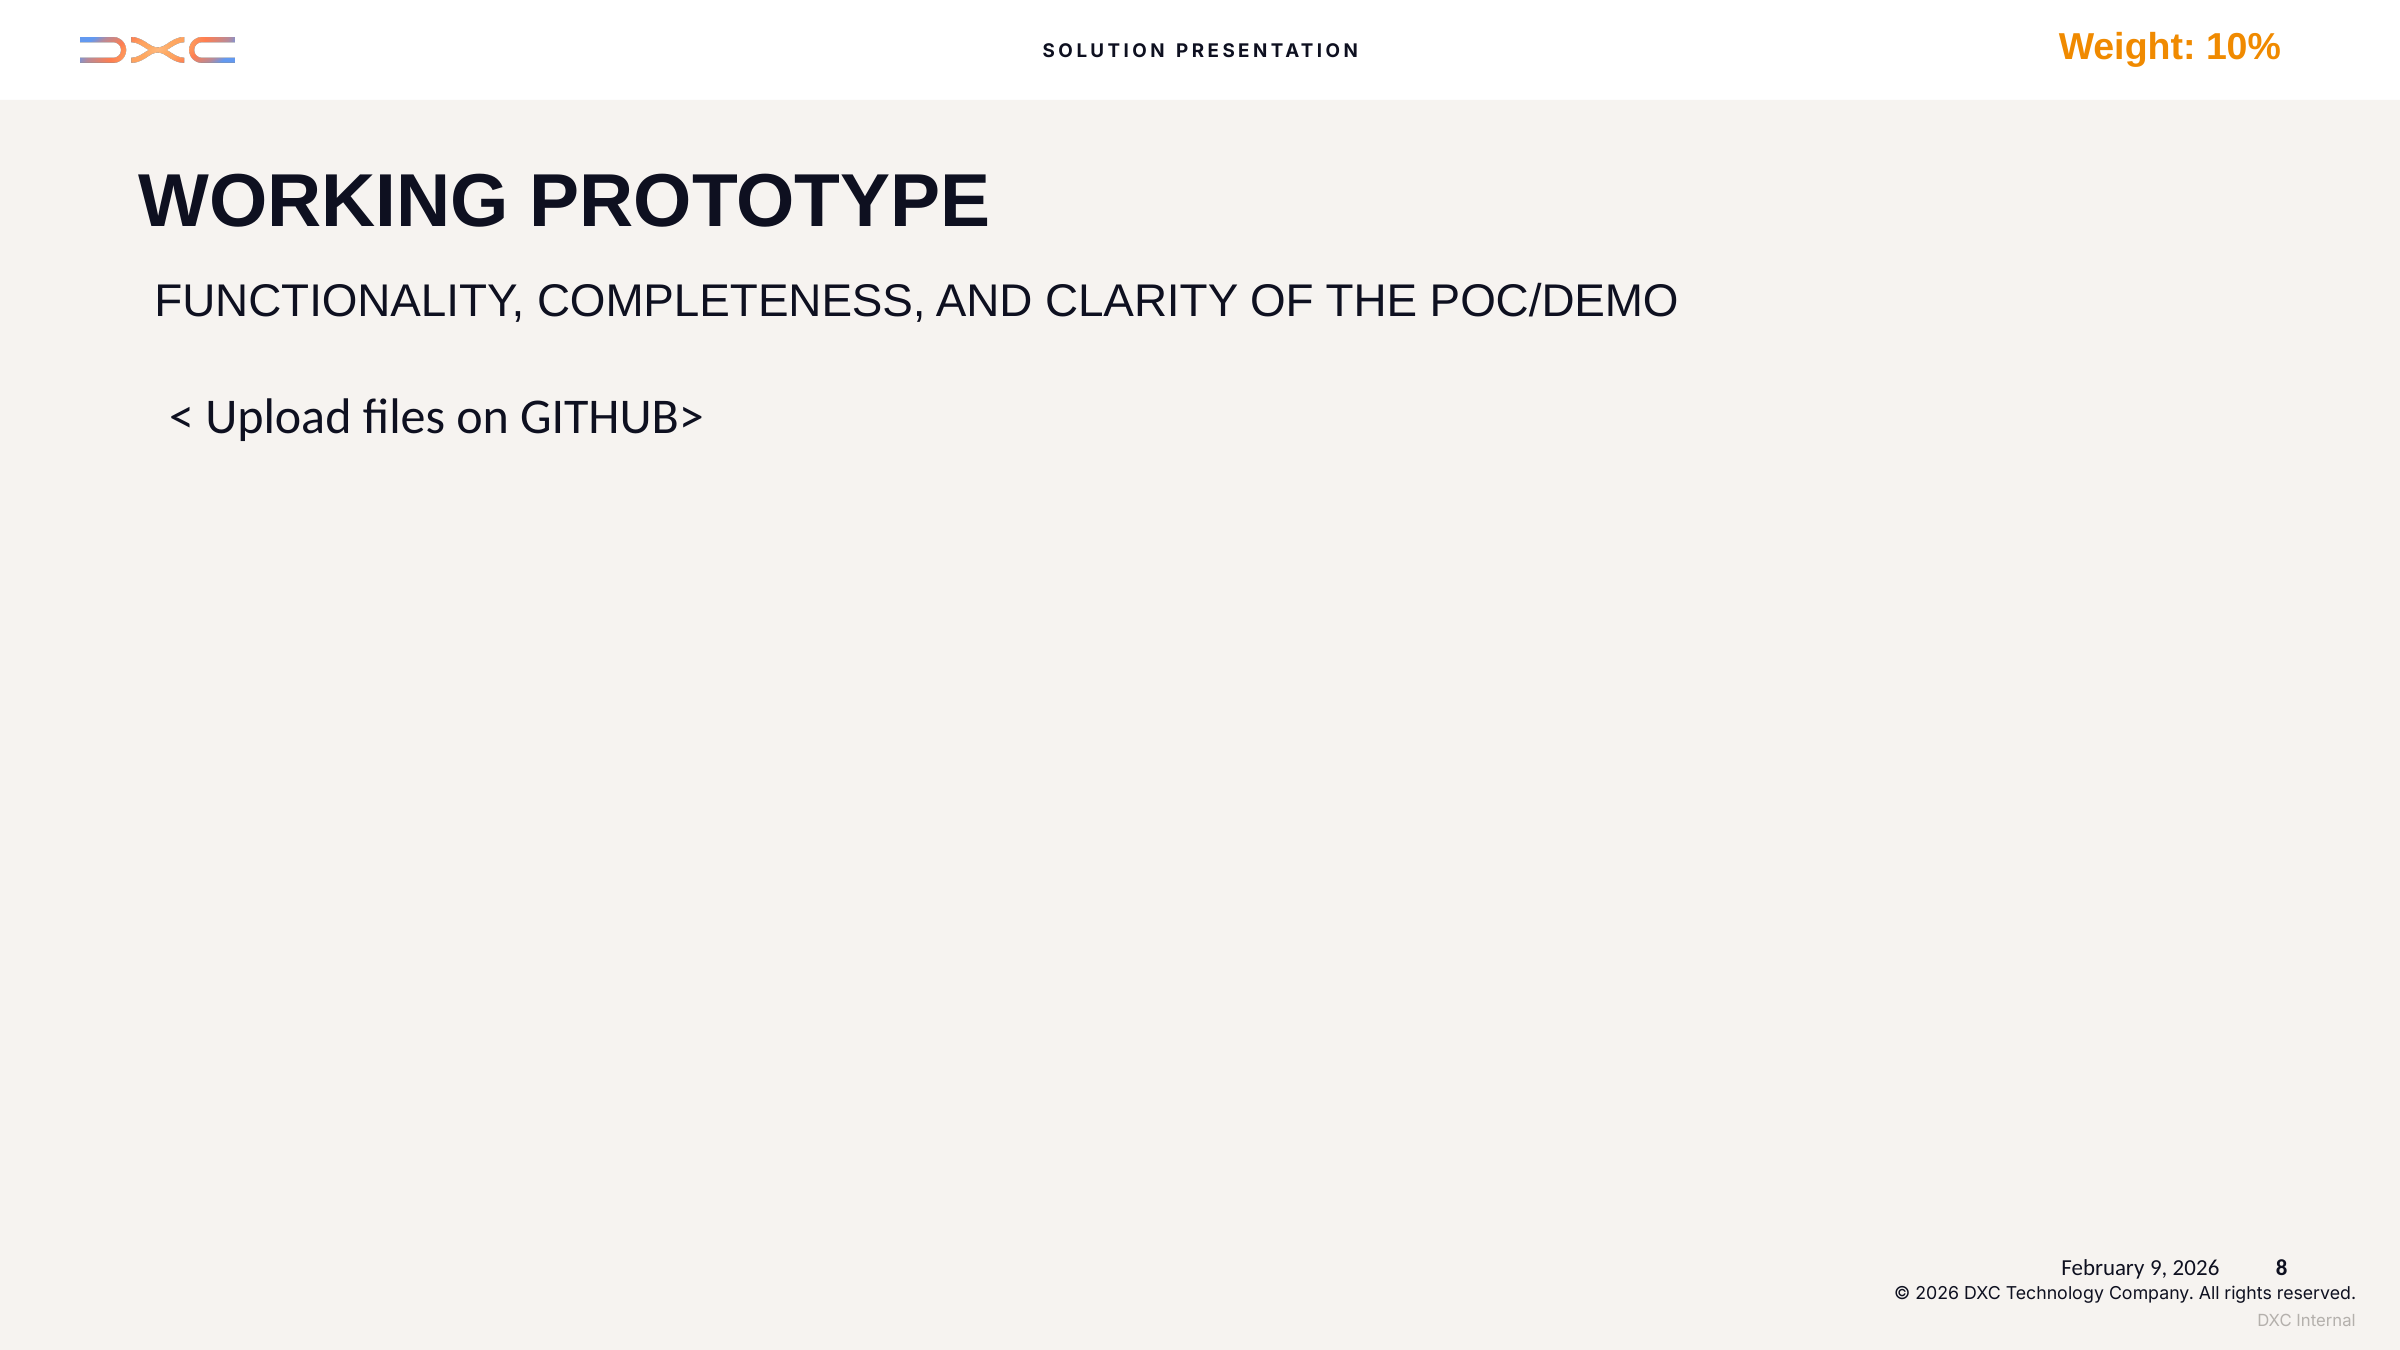

Weight: 10%
# Working Prototype
Functionality, completeness, and clarity of the PoC/demo
< Upload files on GITHUB>